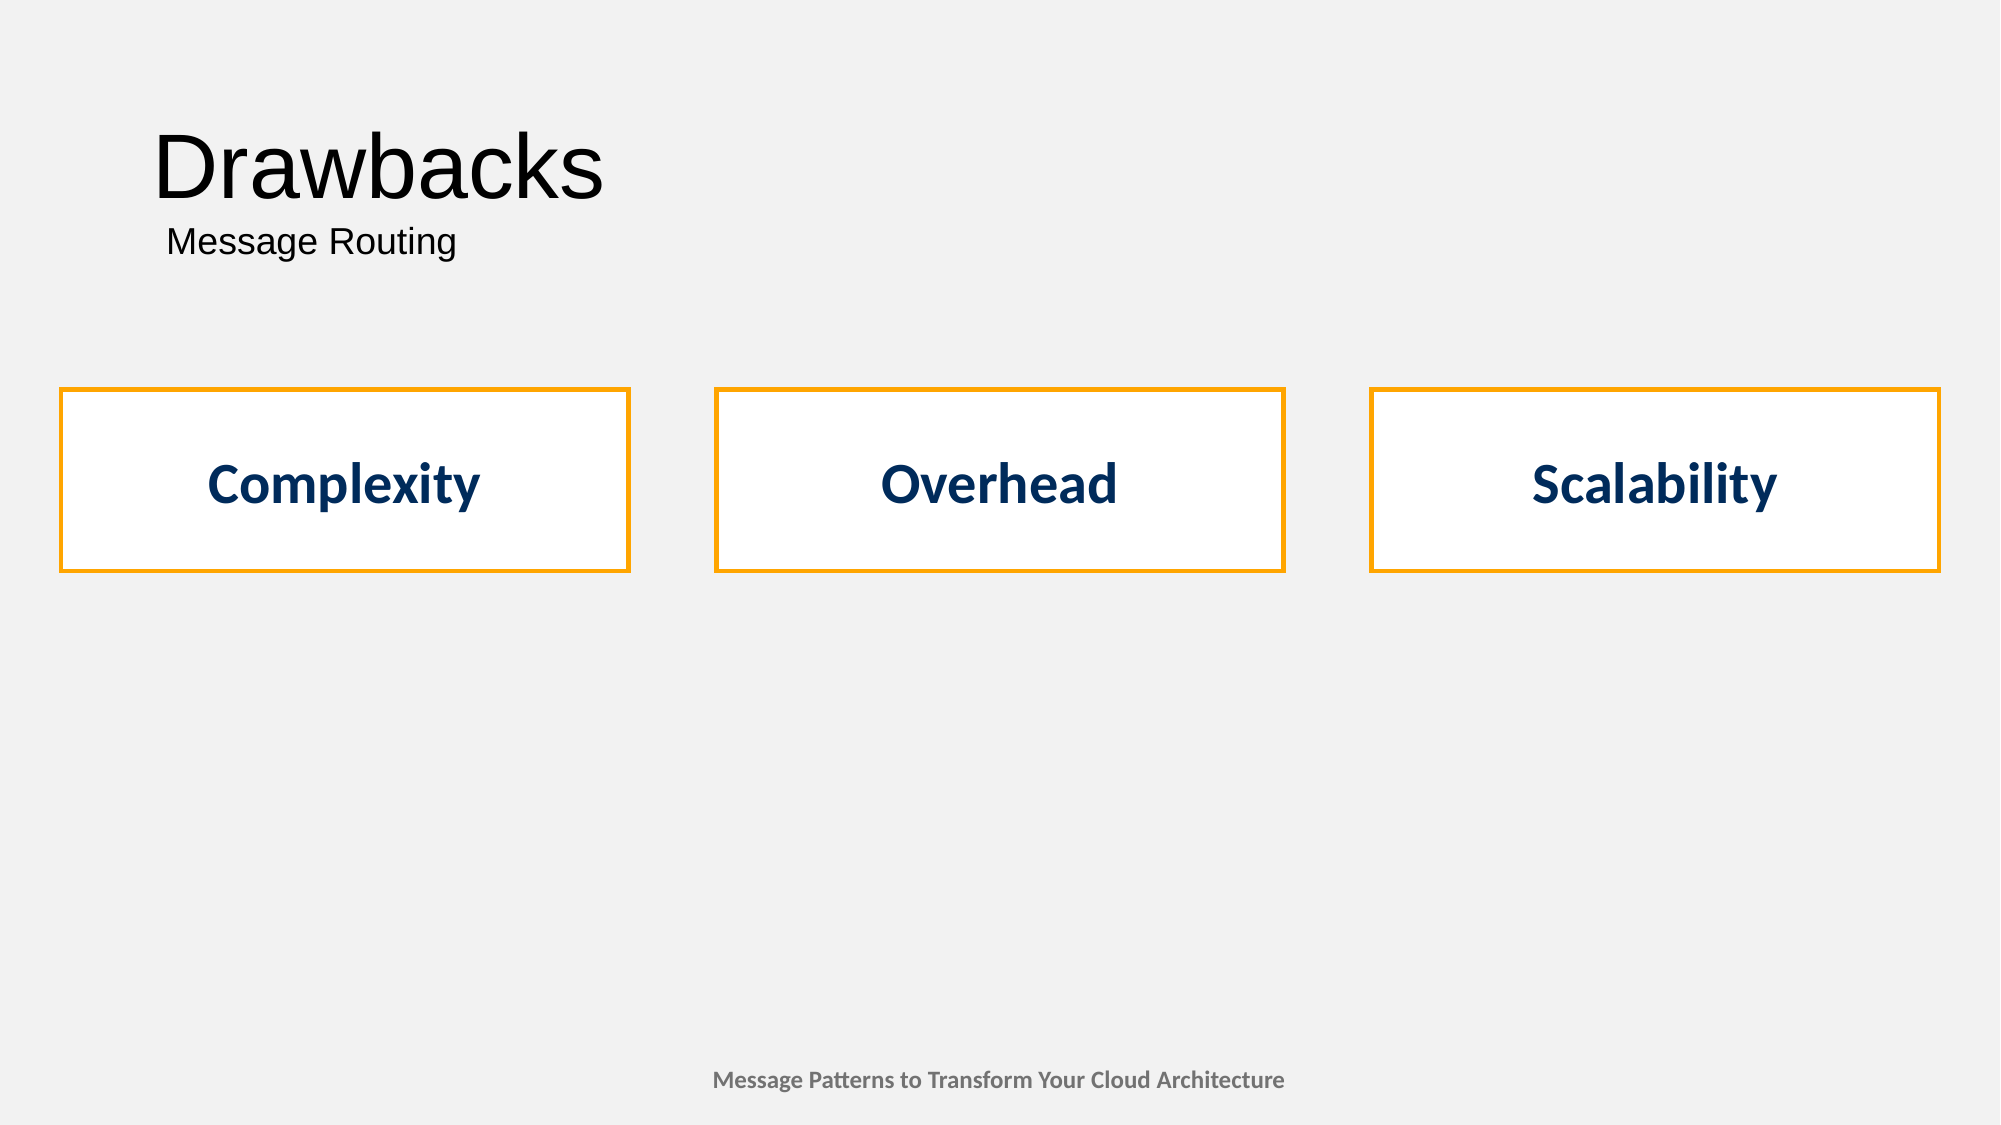

# Drawbacks
Message Routing
Complexity
Overhead
Scalability